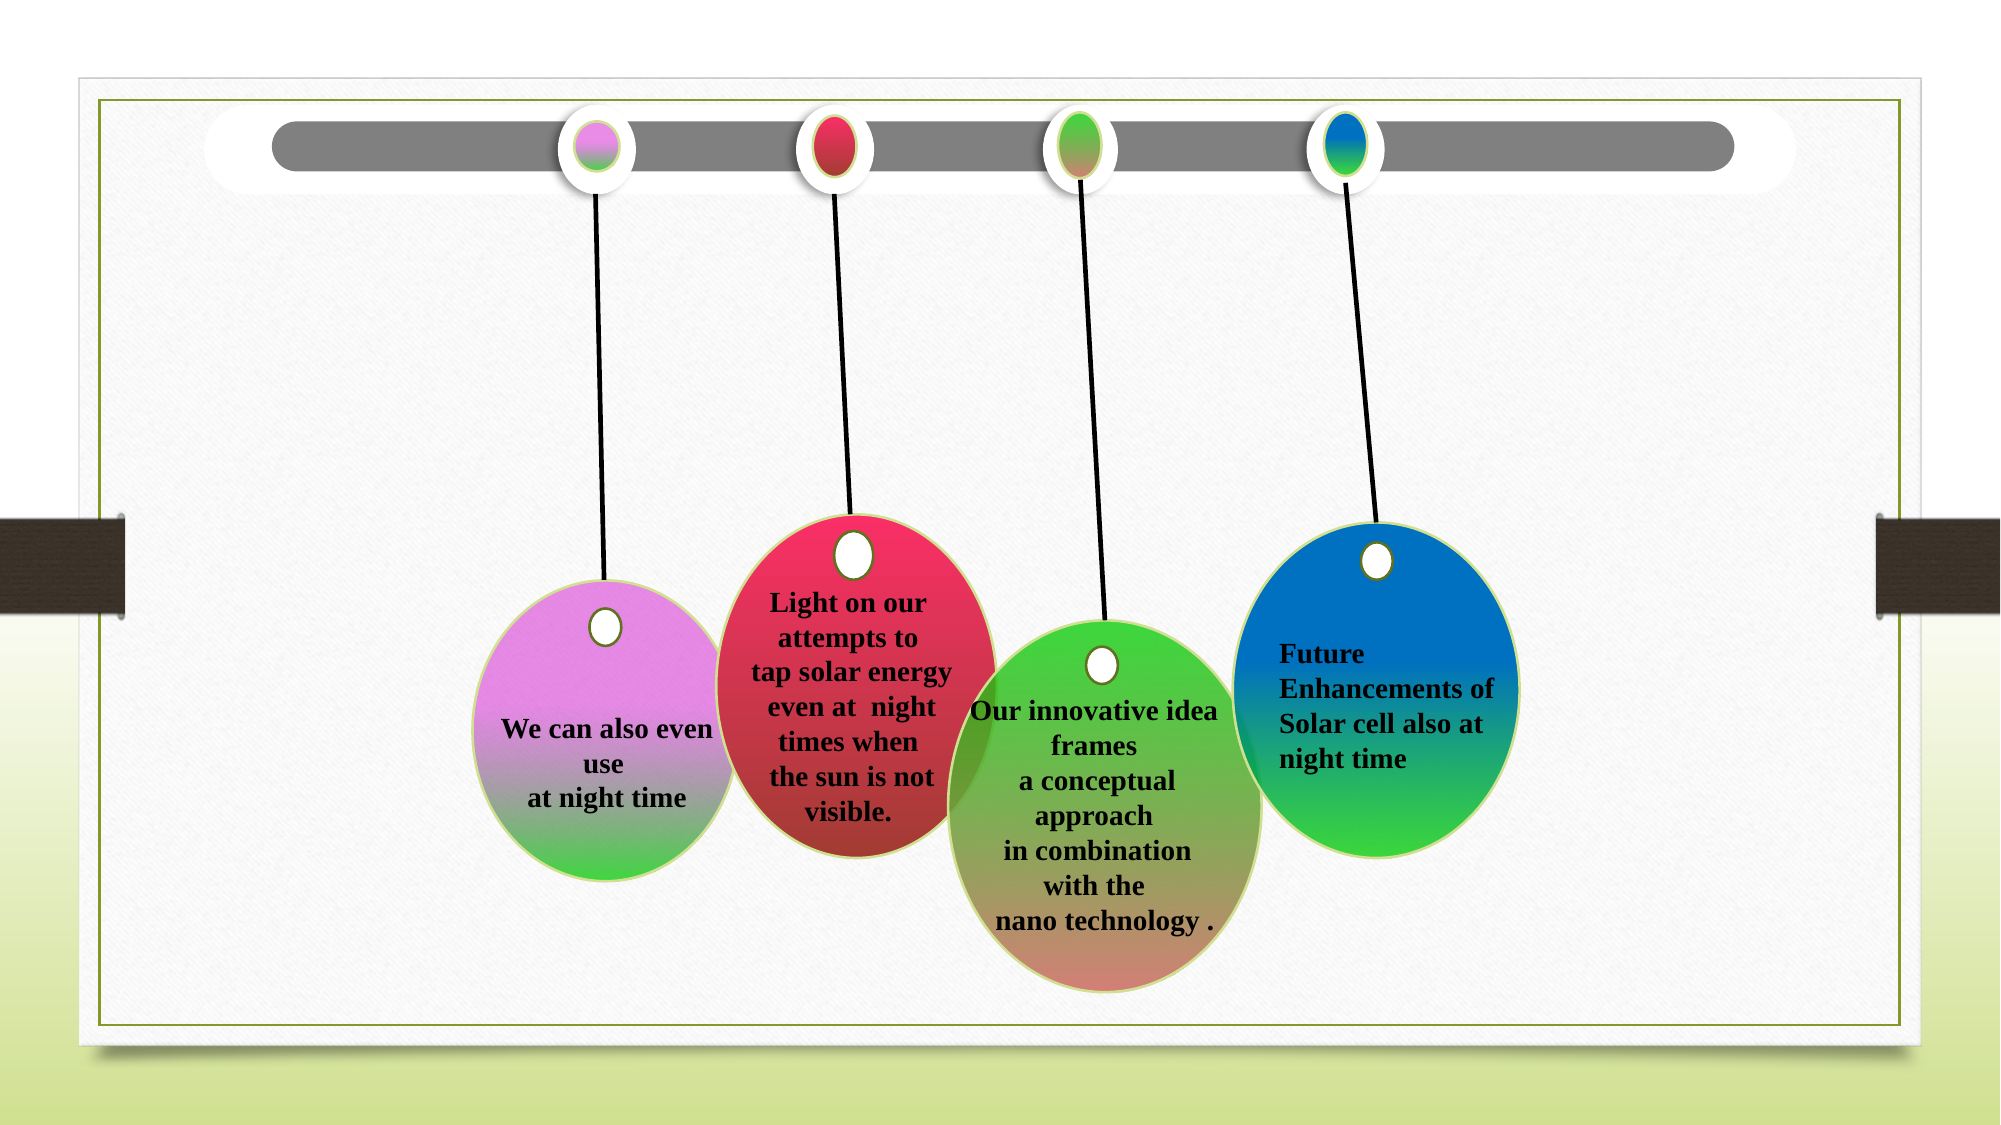

Light on our attempts to
 tap solar energy
 even at  night times when
 the sun is not visible.

Future
Enhancements of Solar cell also at night time

 Our innovative idea
frames
 a conceptual approach
 in combination
 with the
   nano technology .
We can also even use
at night time